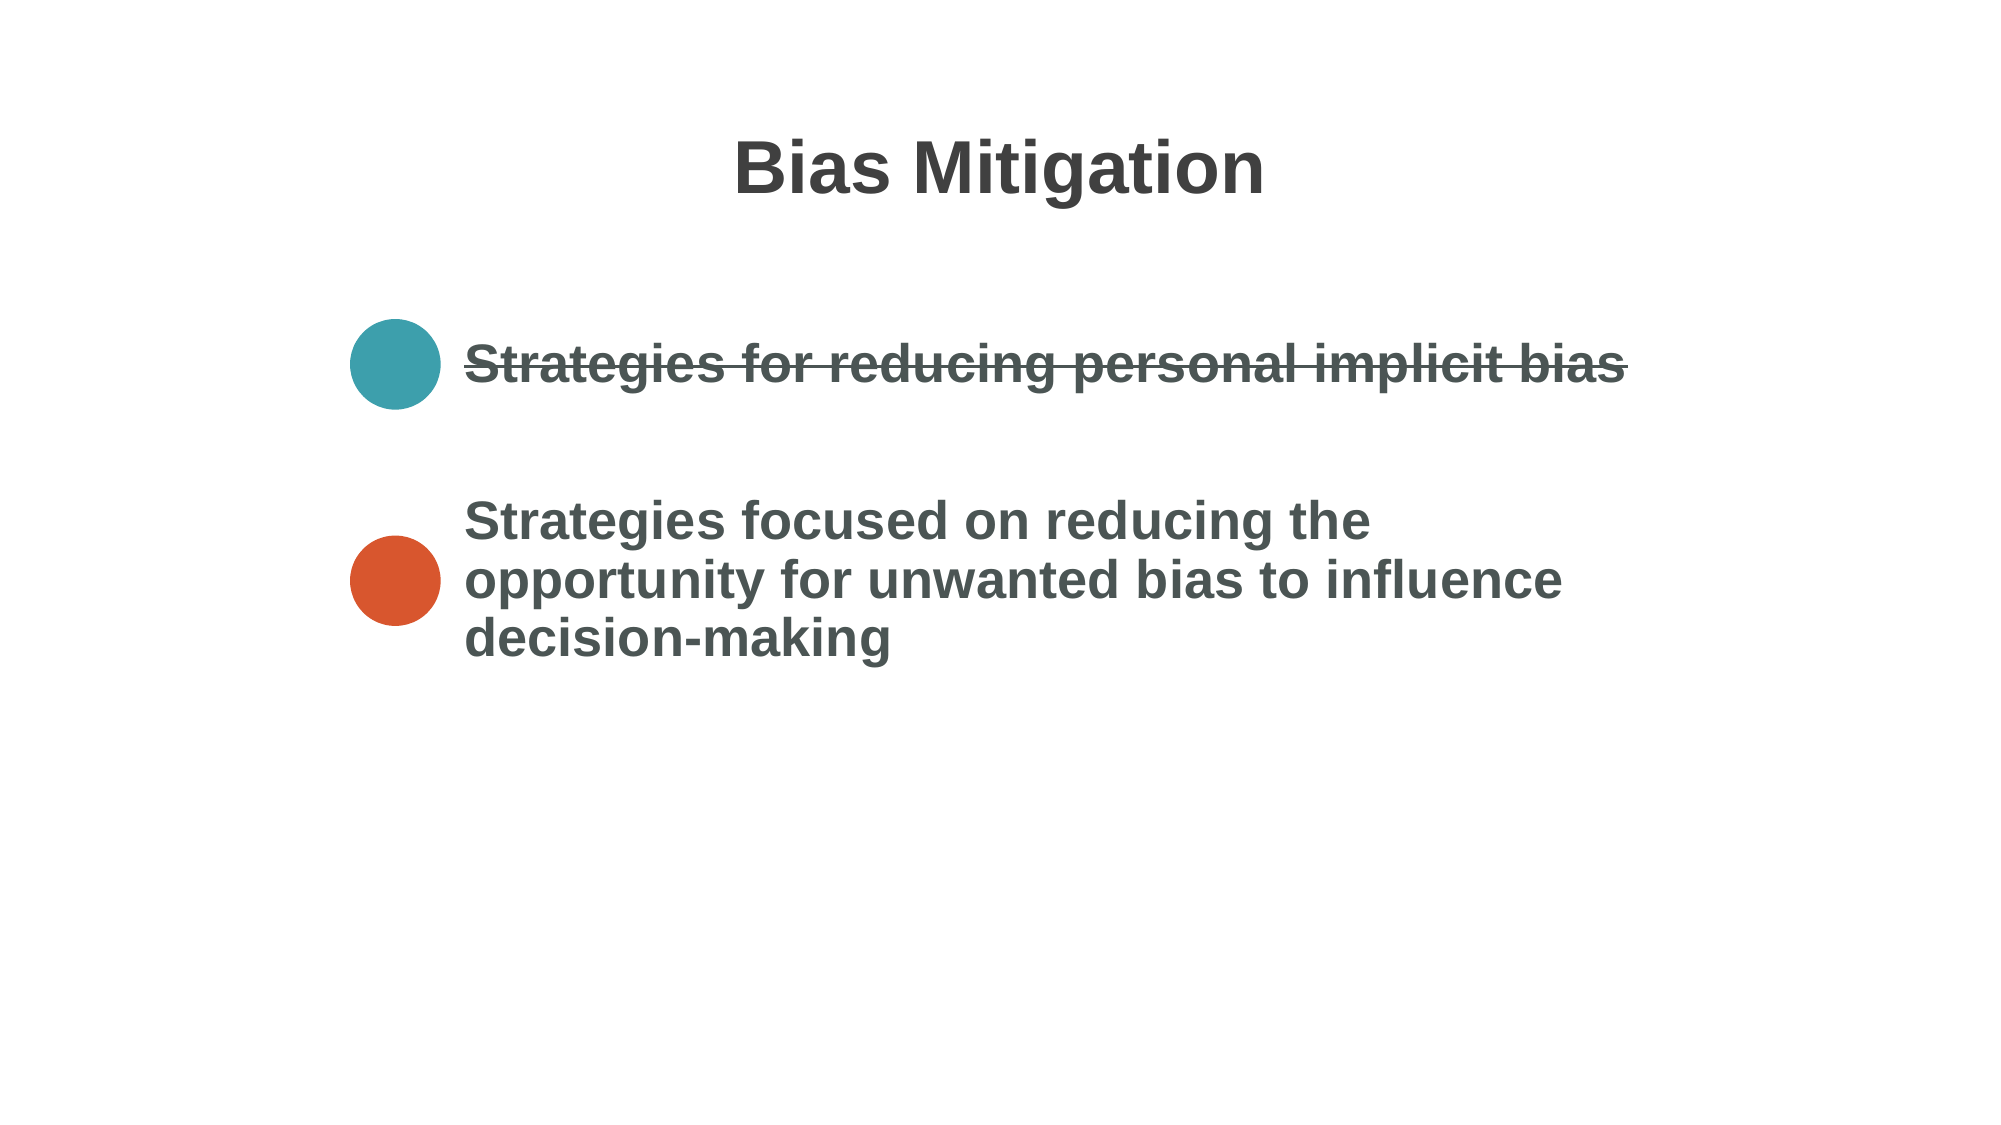

Bias Mitigation

Strategies for reducing personal implicit bias
Strategies focused on reducing the opportunity for unwanted bias to influence decision-making